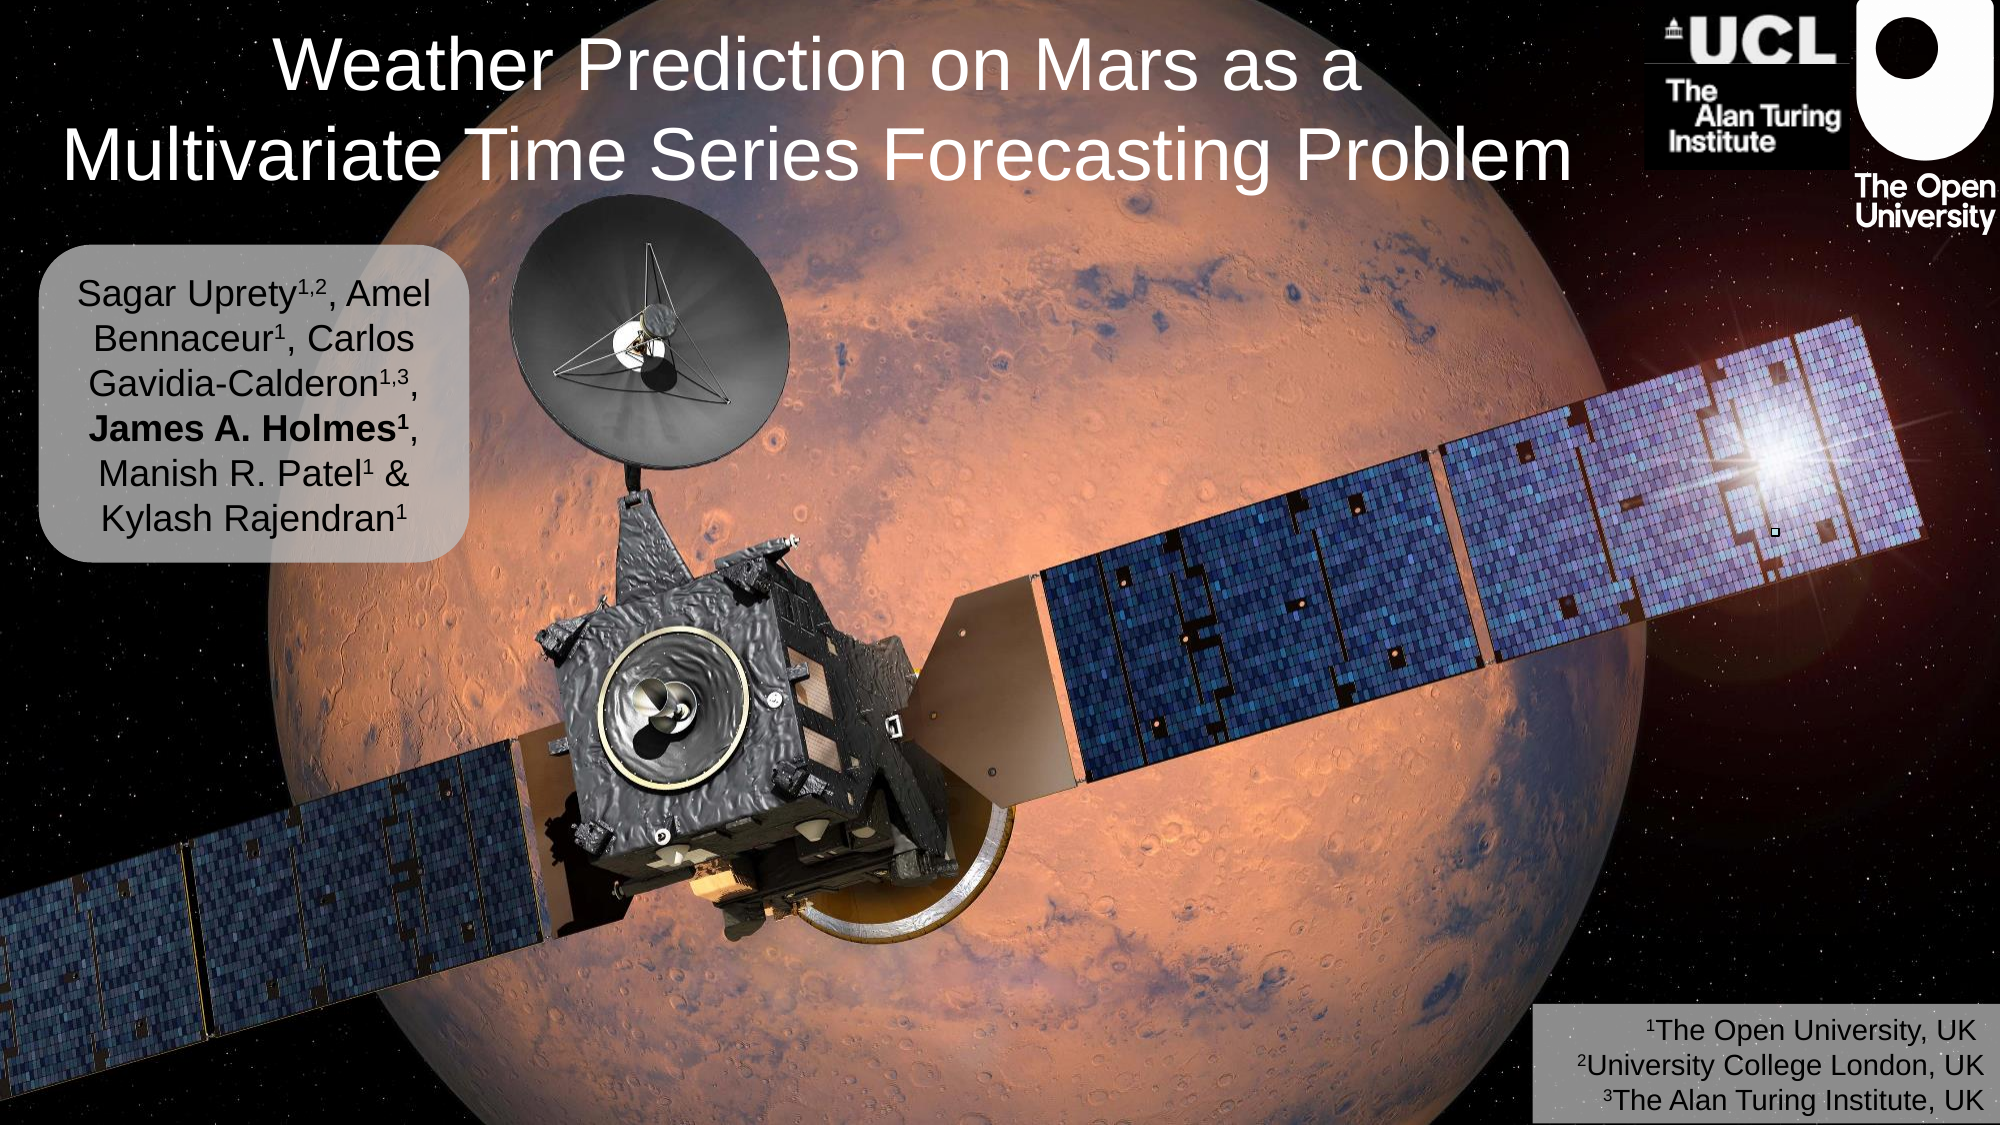

# Weather Prediction on Mars as a Multivariate Time Series Forecasting Problem
Sagar Uprety1,2, Amel Bennaceur1, Carlos Gavidia-Calderon1,3, James A. Holmes1, Manish R. Patel1 & Kylash Rajendran1

1The Open University, UK
2University College London, UK
3The Alan Turing Institute, UK